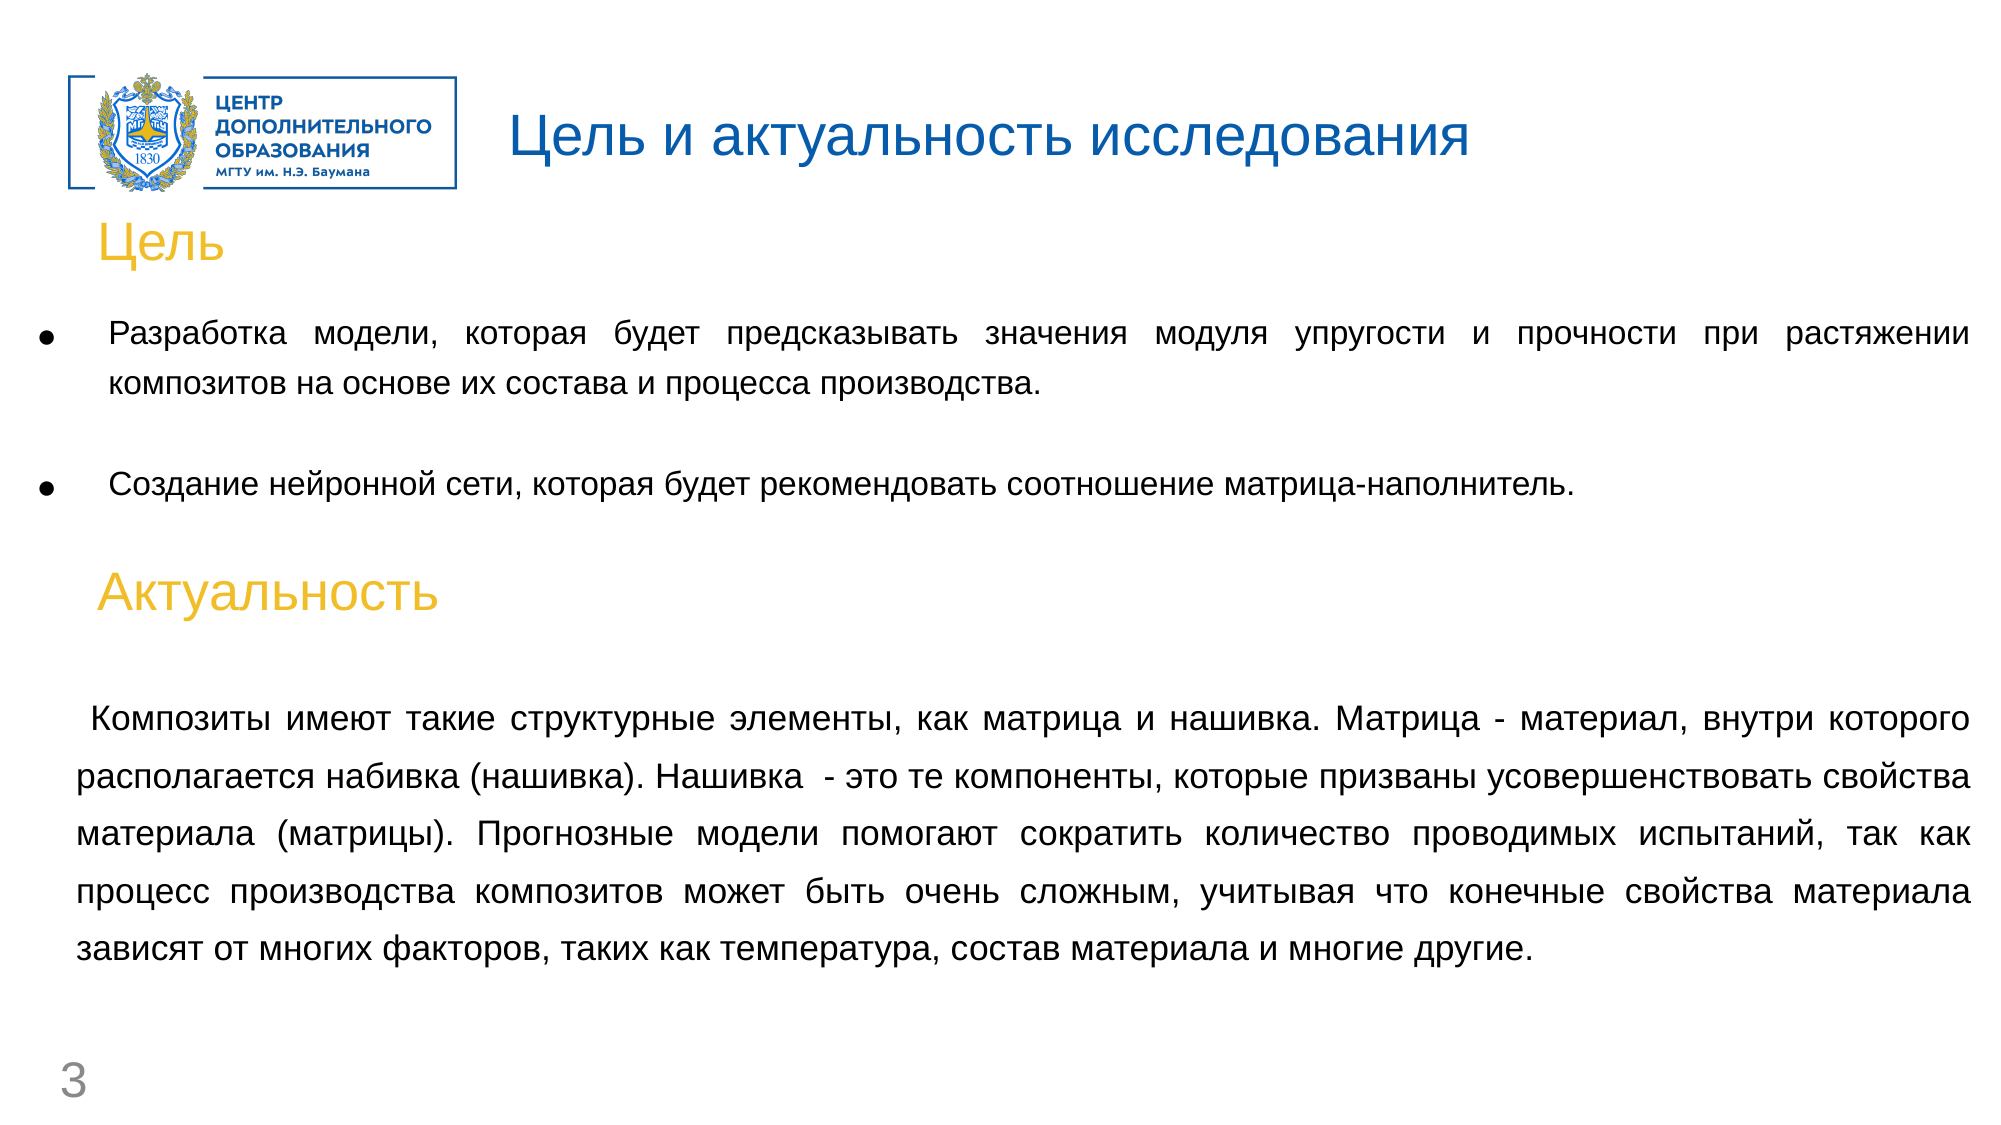

Цель и актуальность исследования
Цель
Разработка модели, которая будет предсказывать значения модуля упругости и прочности при растяжении композитов на основе их состава и процесса производства.

Создание нейронной сети, которая будет рекомендовать соотношение матрица-наполнитель.
Актуальность
 Композиты имеют такие структурные элементы, как матрица и нашивка. Матрица - материал, внутри которого располагается набивка (нашивка). Нашивка  - это те компоненты, которые призваны усовершенствовать свойства материала (матрицы). Прогнозные модели помогают сократить количество проводимых испытаний, так как процесс производства композитов может быть очень сложным, учитывая что конечные свойства материала зависят от многих факторов, таких как температура, состав материала и многие другие.
3